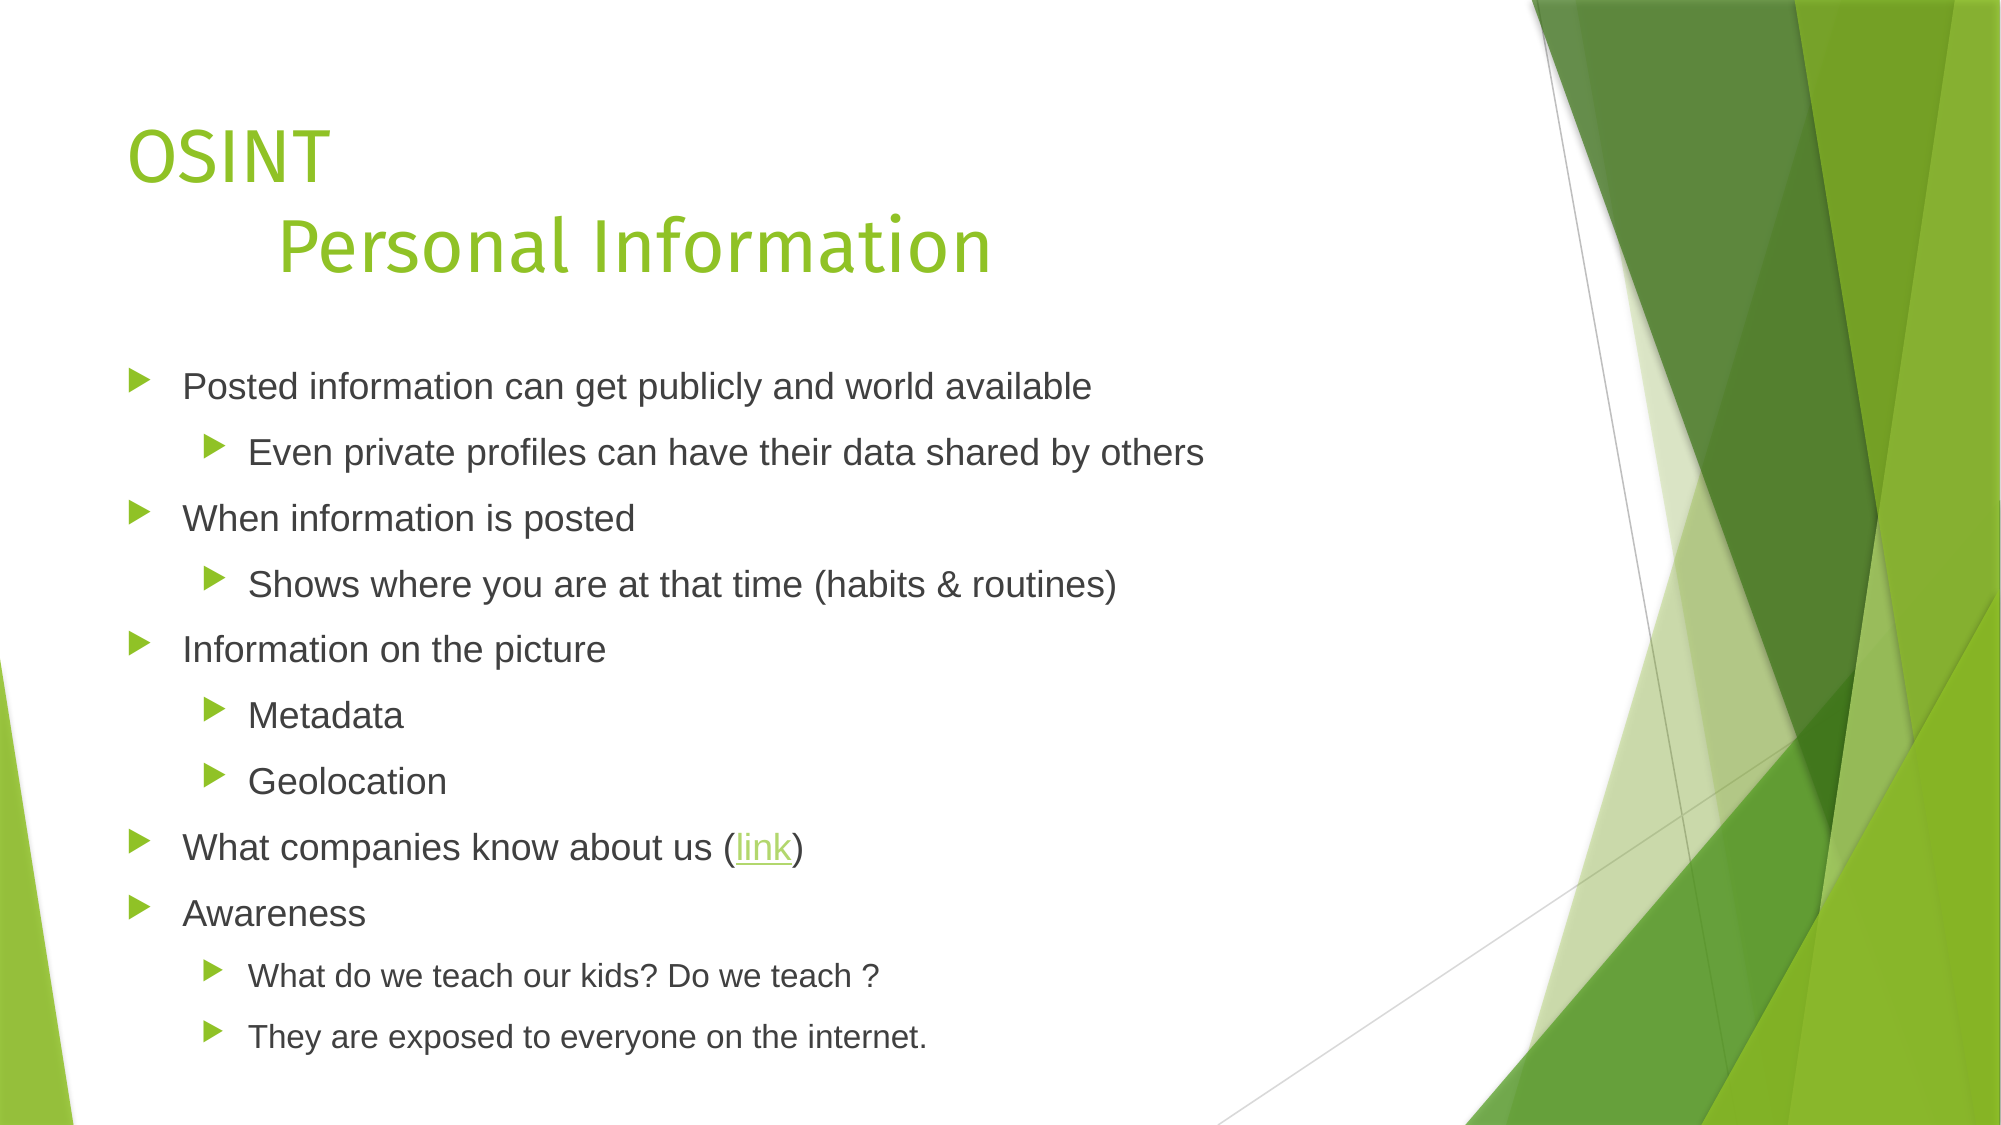

# OSINT Personal Information
Posted information can get publicly and world available
Even private profiles can have their data shared by others
When information is posted
Shows where you are at that time (habits & routines)
Information on the picture
Metadata
Geolocation
What companies know about us (link)
Awareness
What do we teach our kids? Do we teach ?
They are exposed to everyone on the internet.